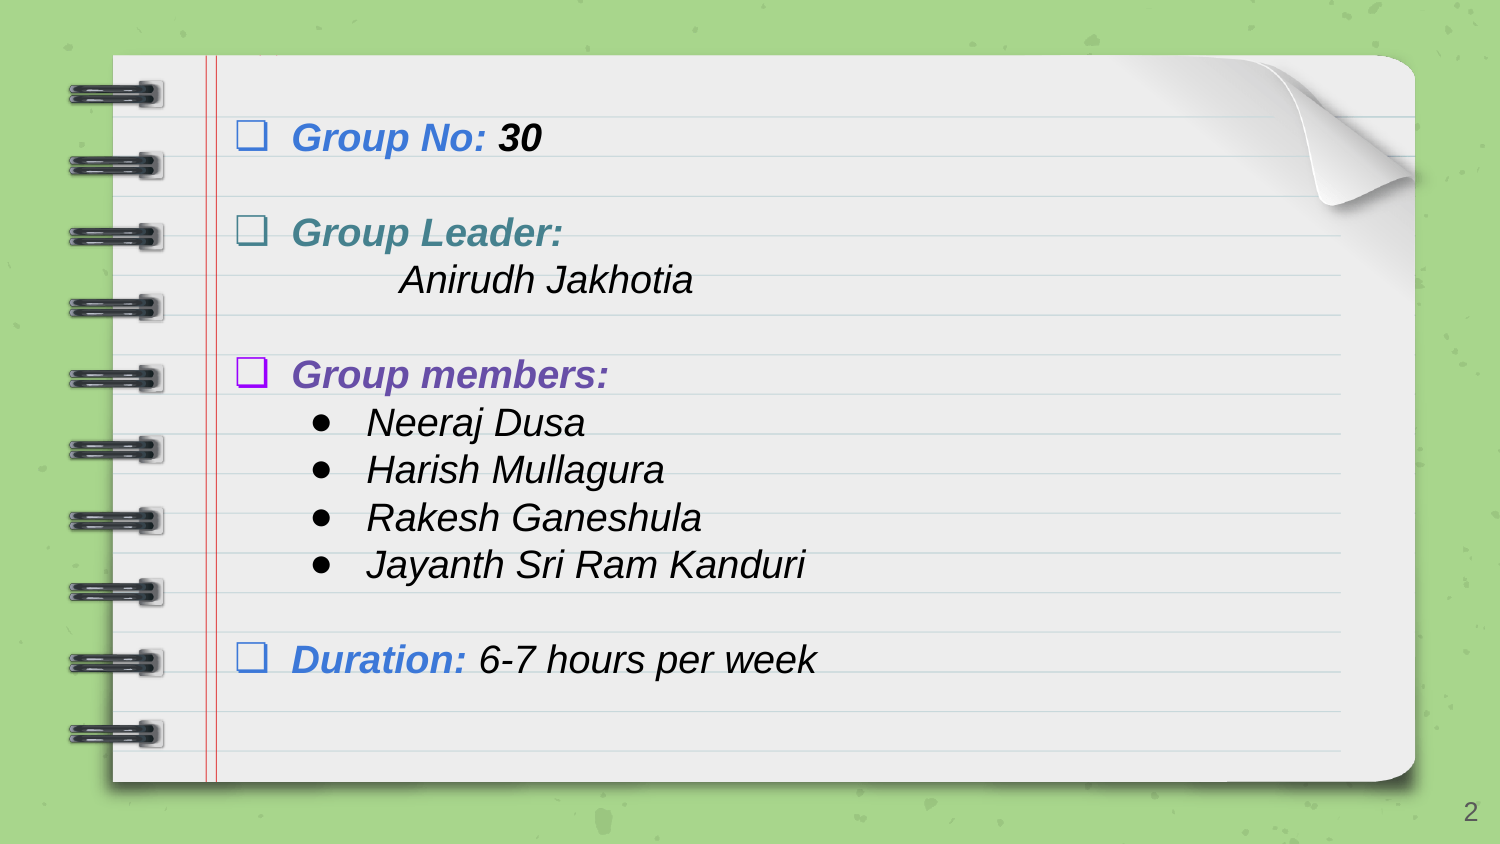

Group No: 30

Group Leader:
	   Anirudh Jakhotia

Group members:
Neeraj Dusa
Harish Mullagura
Rakesh Ganeshula
Jayanth Sri Ram Kanduri

Duration: 6-7 hours per week

2